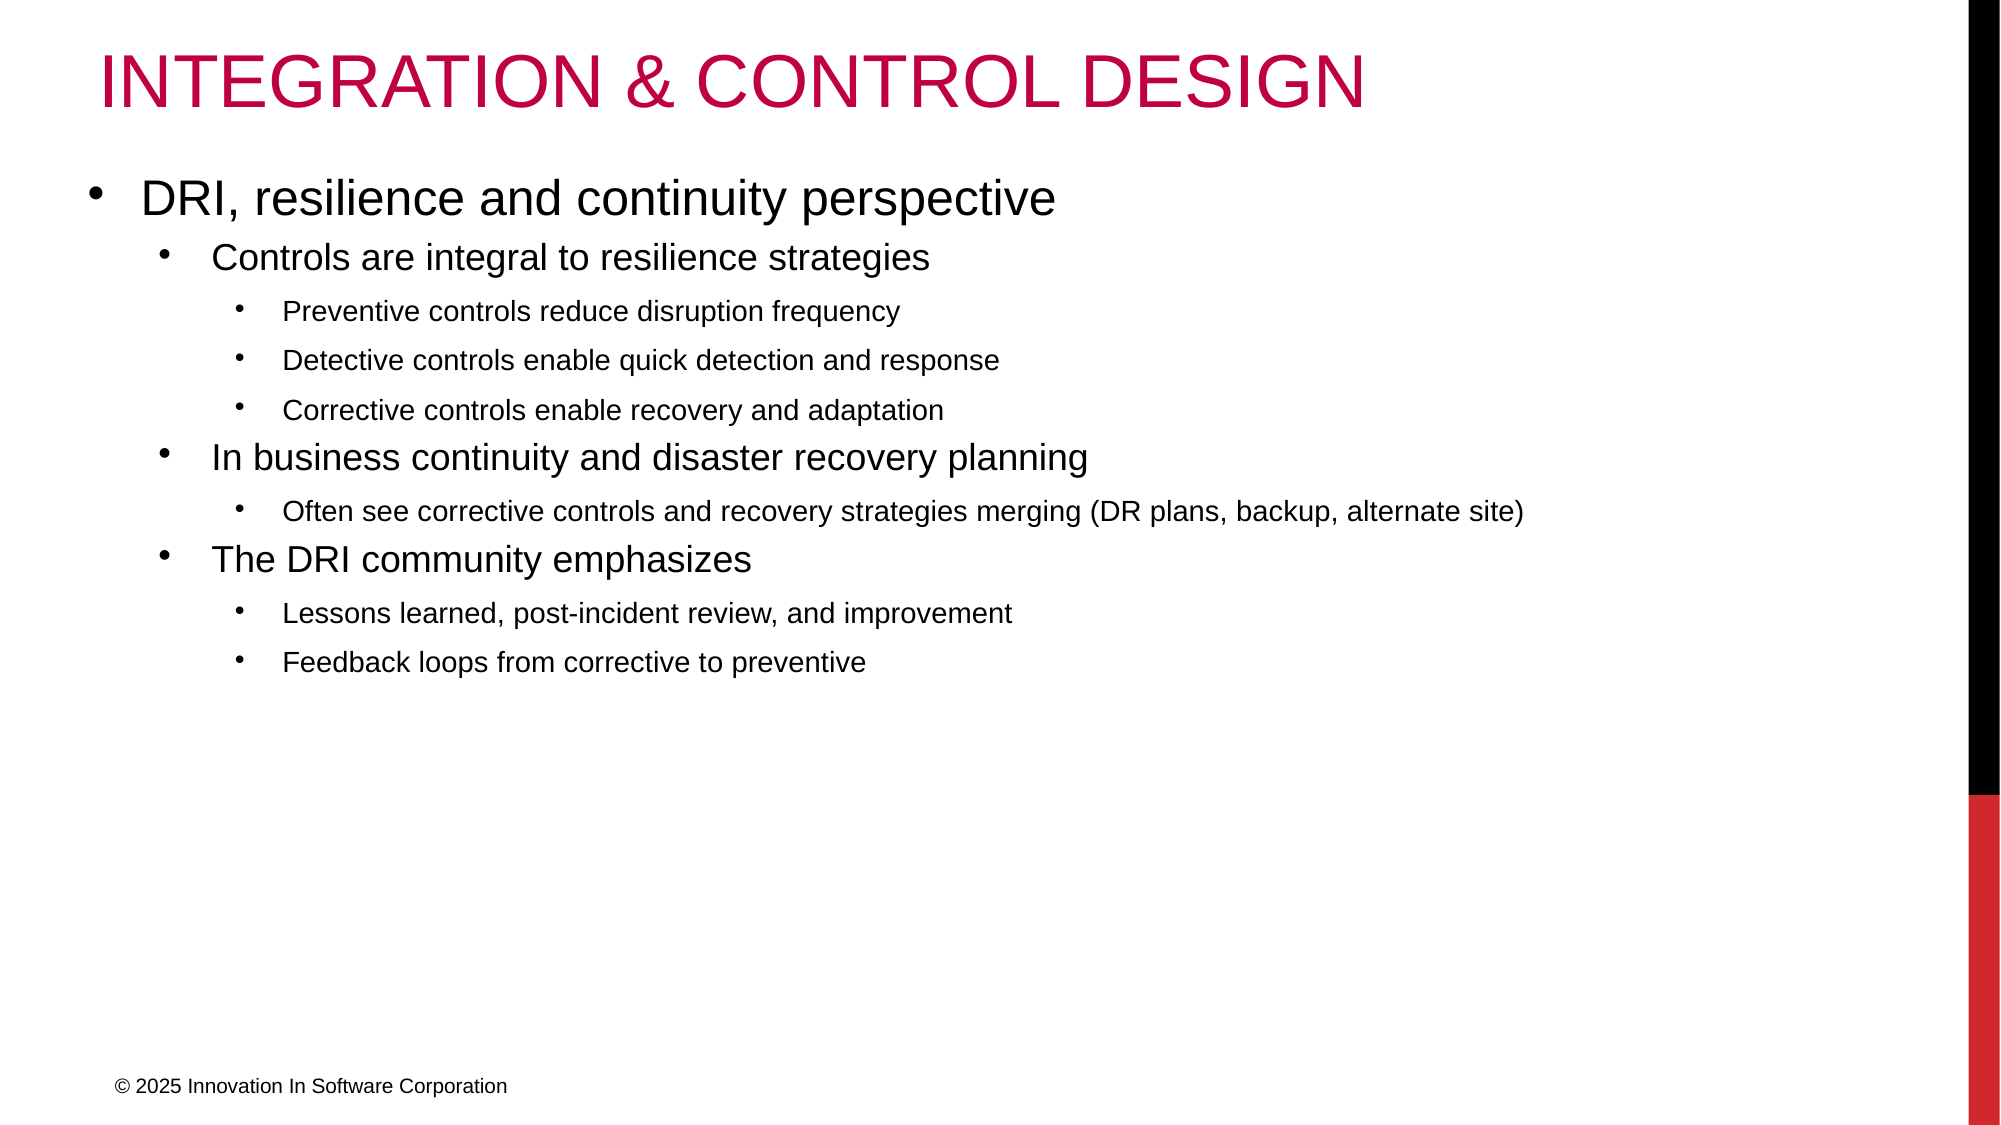

# Integration & Control Design
DRI, resilience and continuity perspective
Controls are integral to resilience strategies
Preventive controls reduce disruption frequency
Detective controls enable quick detection and response
Corrective controls enable recovery and adaptation
In business continuity and disaster recovery planning
Often see corrective controls and recovery strategies merging (DR plans, backup, alternate site)
The DRI community emphasizes
Lessons learned, post-incident review, and improvement
Feedback loops from corrective to preventive
© 2025 Innovation In Software Corporation